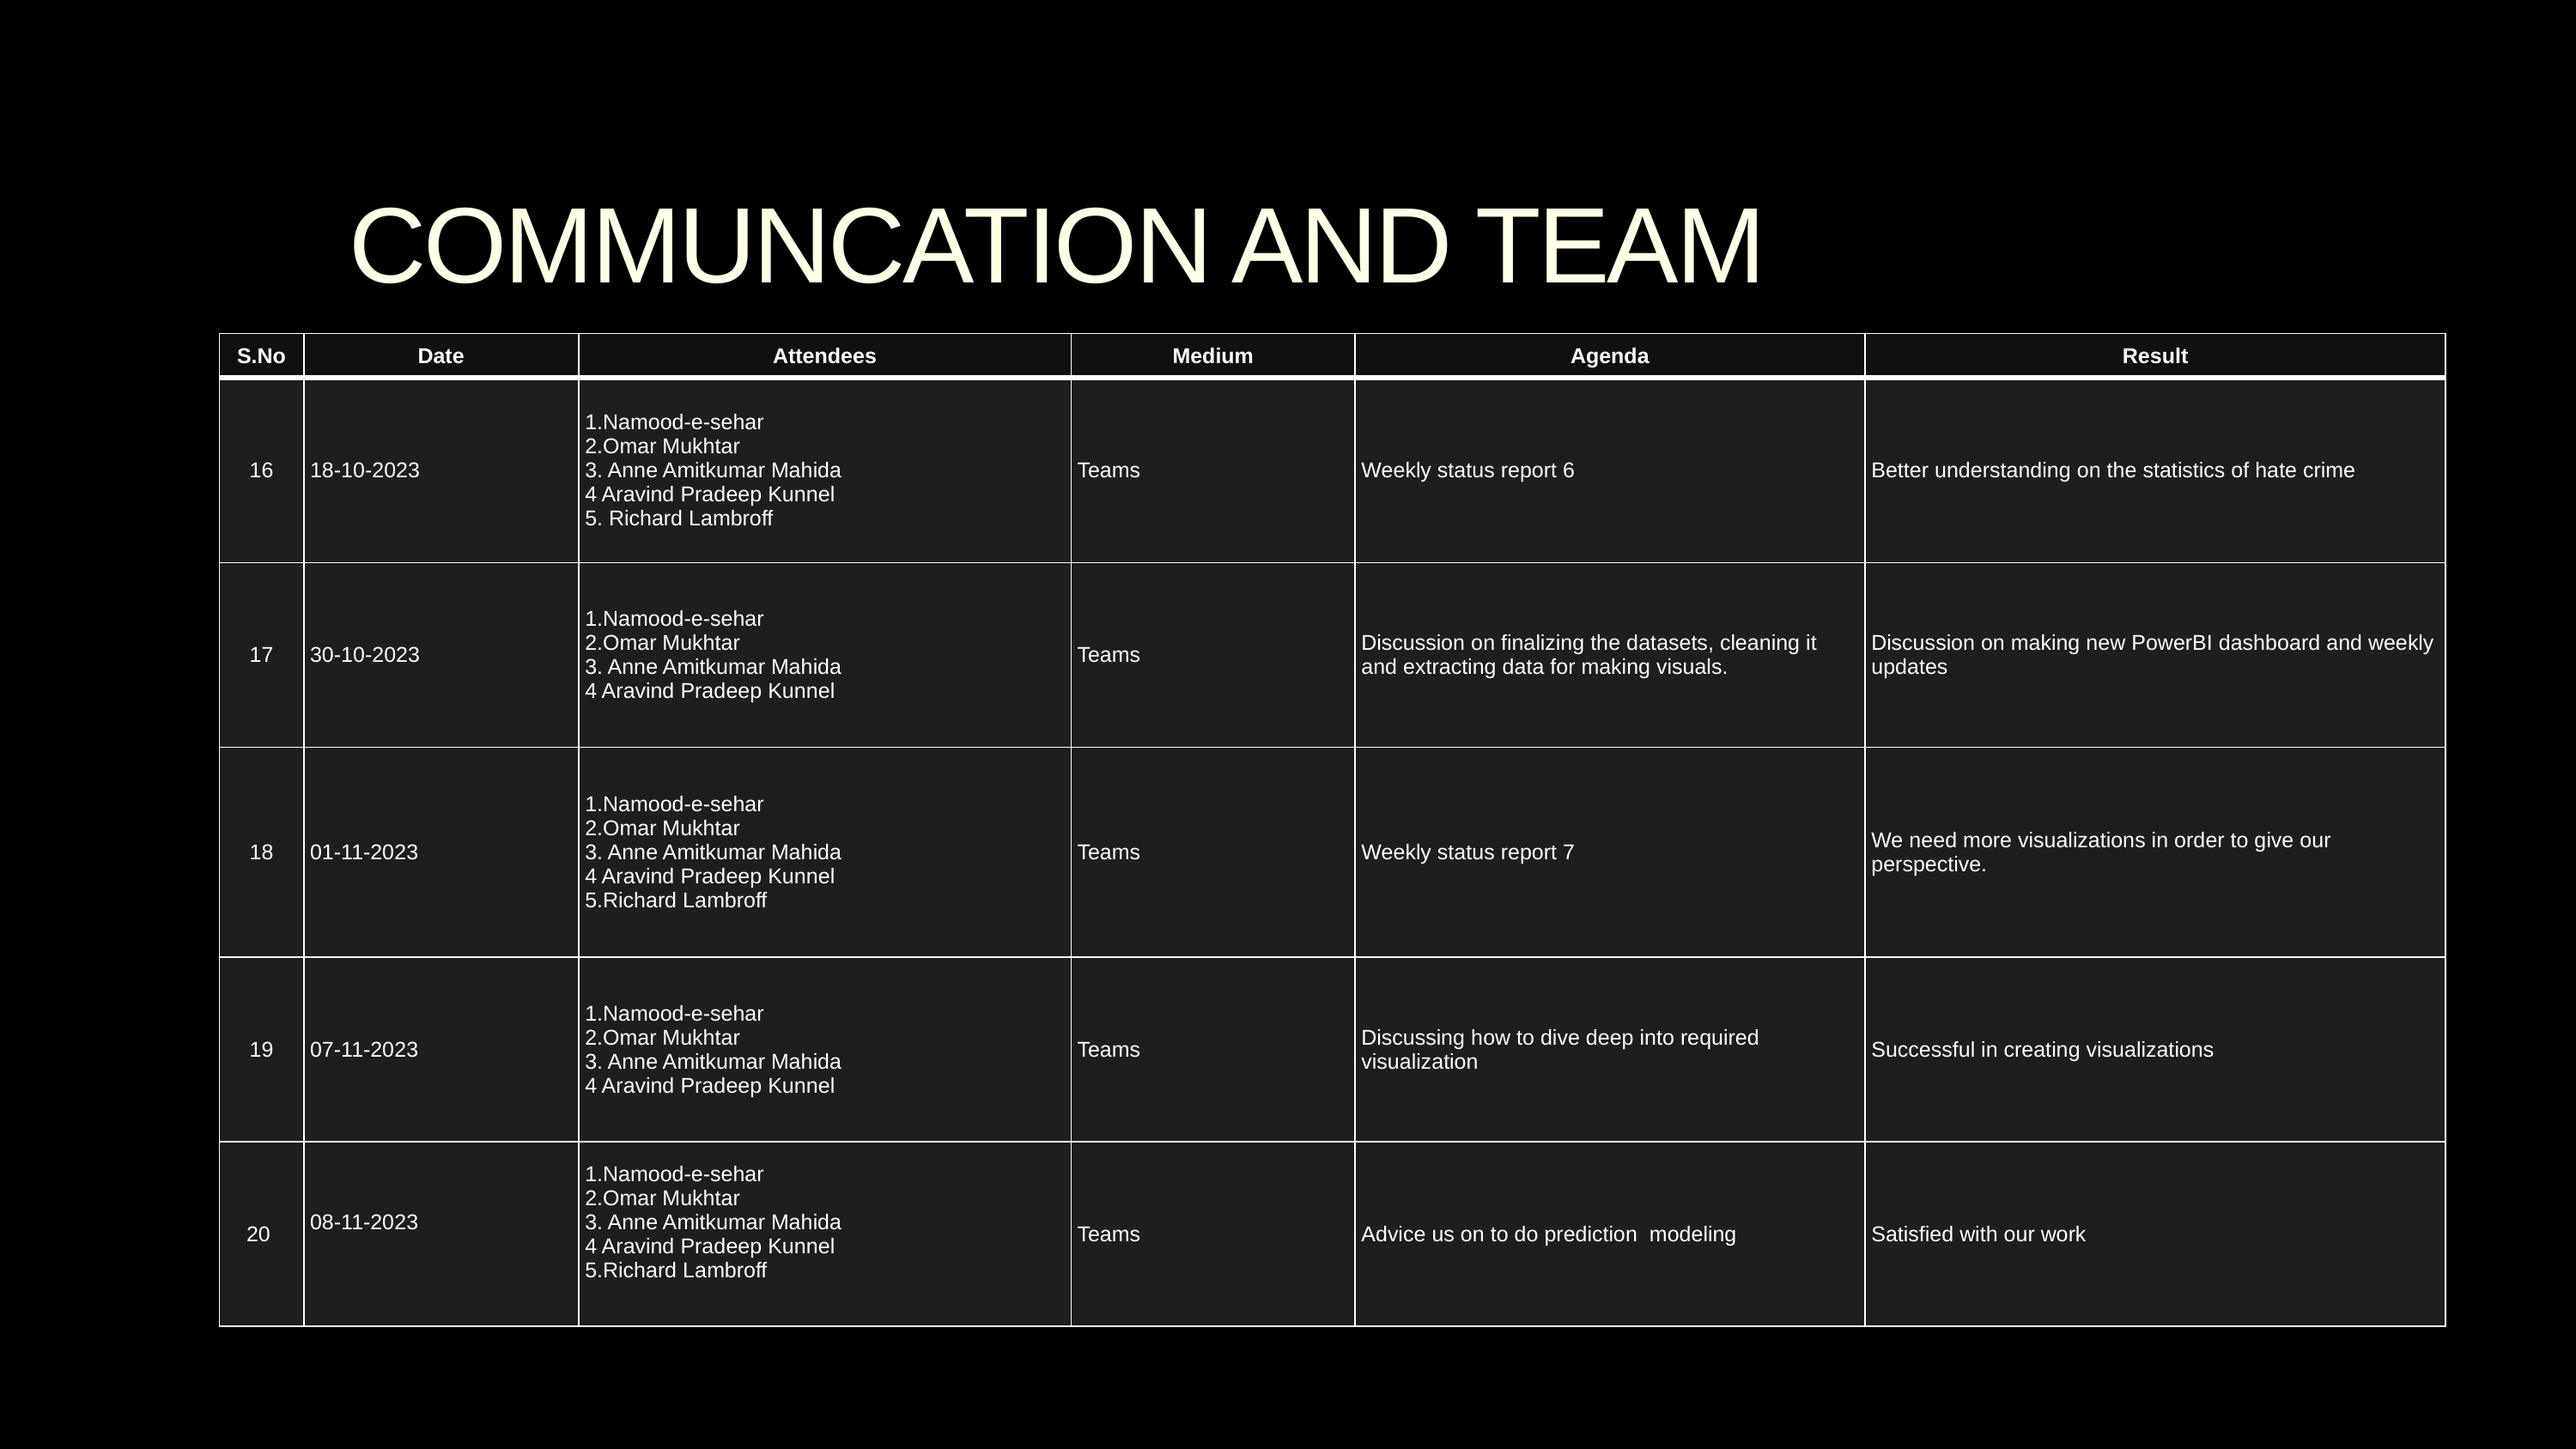

COMMUNCATION AND TEAM MEETINGS
| S.No | Date | Attendees | Medium | Agenda | Result |
| --- | --- | --- | --- | --- | --- |
| 16 | 18-10-2023 | 1.Namood-e-sehar 2.Omar Mukhtar 3. Anne Amitkumar Mahida 4 Aravind Pradeep Kunnel 5. Richard Lambroff | Teams | Weekly status report 6 | Better understanding on the statistics of hate crime |
| 17 | 30-10-2023 | 1.Namood-e-sehar 2.Omar Mukhtar 3. Anne Amitkumar Mahida 4 Aravind Pradeep Kunnel | Teams | Discussion on finalizing the datasets, cleaning it and extracting data for making visuals. | Discussion on making new PowerBI dashboard and weekly updates |
| 18 | 01-11-2023 | 1.Namood-e-sehar 2.Omar Mukhtar 3. Anne Amitkumar Mahida 4 Aravind Pradeep Kunnel 5.Richard Lambroff | Teams | Weekly status report 7 | We need more visualizations in order to give our perspective. |
| 19 | 07-11-2023 | 1.Namood-e-sehar 2.Omar Mukhtar 3. Anne Amitkumar Mahida 4 Aravind Pradeep Kunnel | Teams | Discussing how to dive deep into required visualization | Successful in creating visualizations |
| 20 | 08-11-2023 | 1.Namood-e-sehar 2.Omar Mukhtar 3. Anne Amitkumar Mahida 4 Aravind Pradeep Kunnel 5.Richard Lambroff | Teams | Advice us on to do prediction modeling | Satisfied with our work |